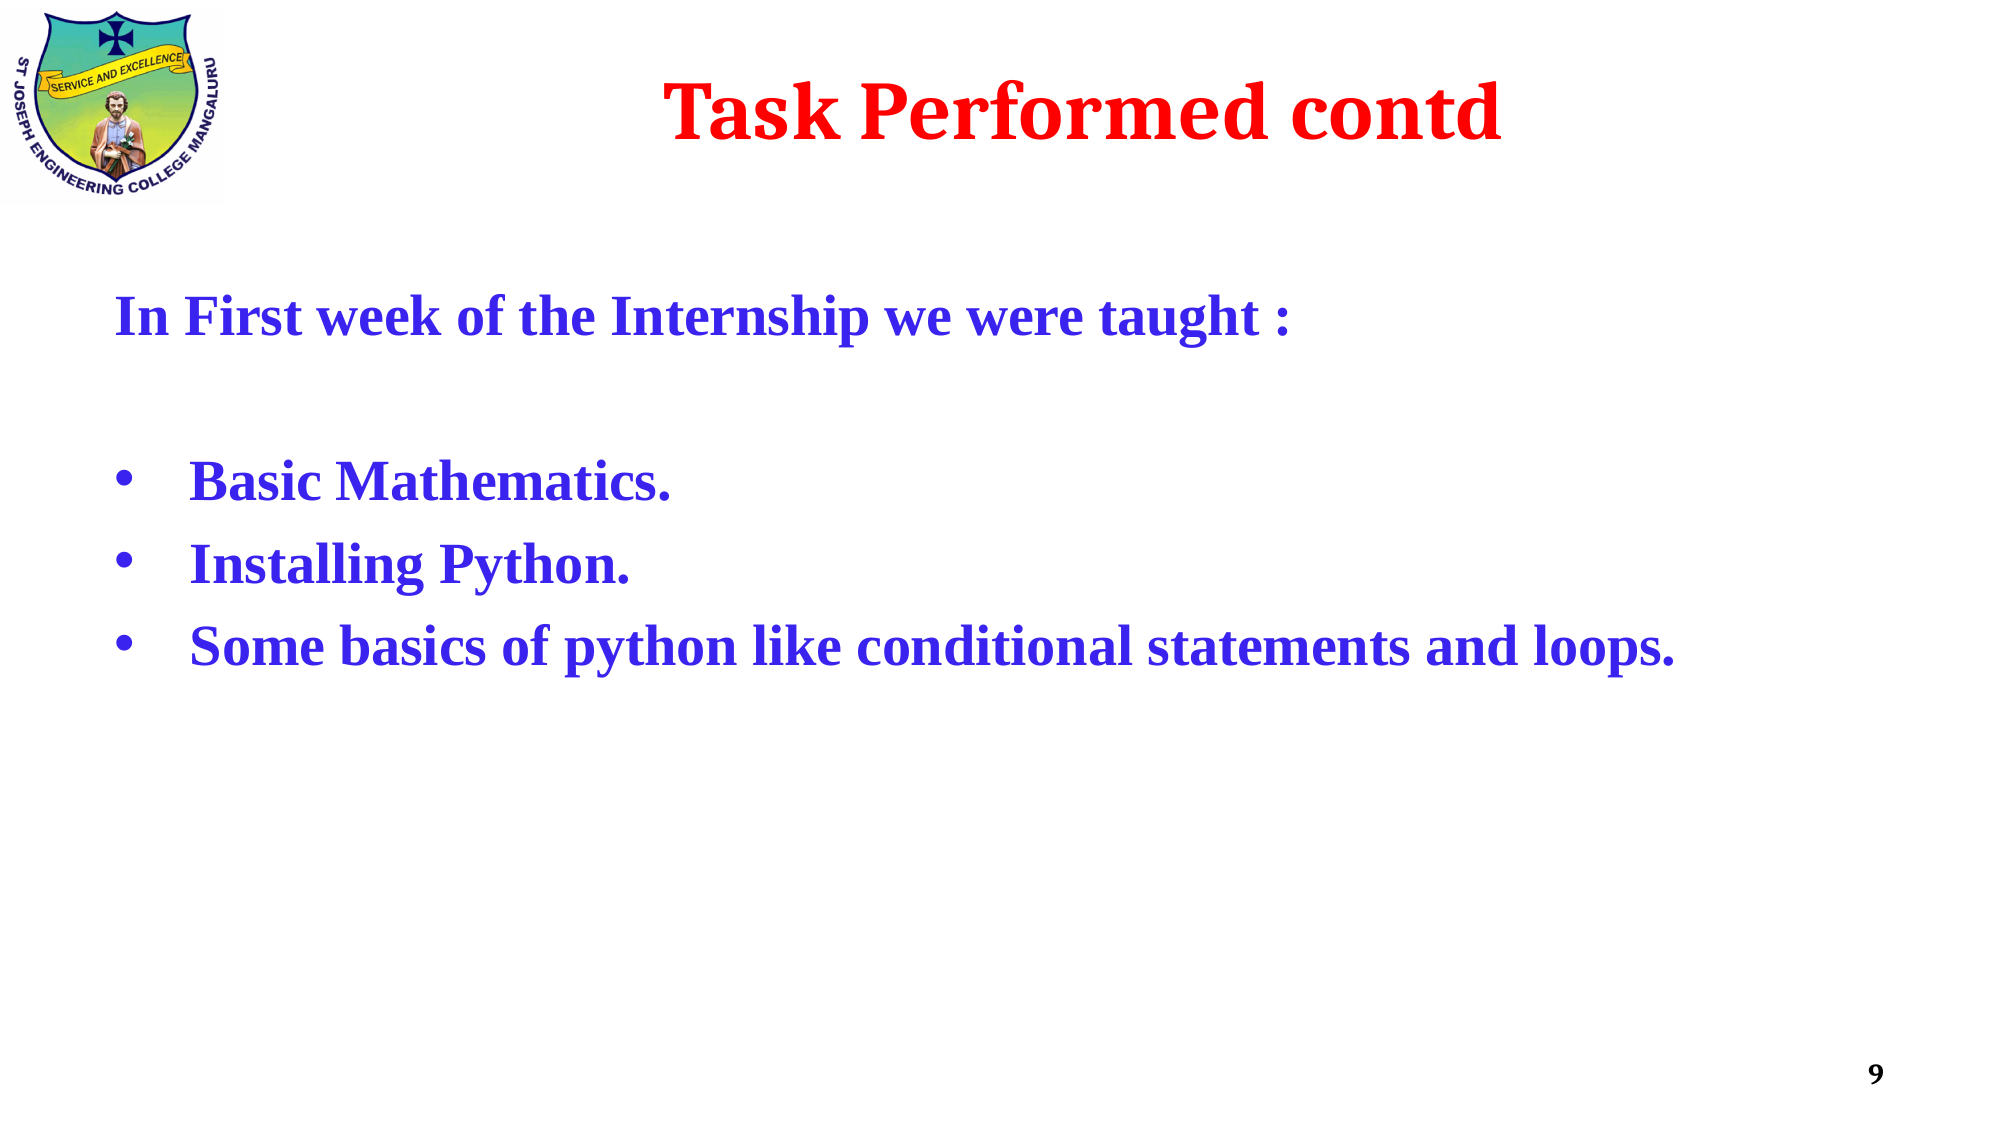

# Task Performed contd

In First week of the Internship we were taught :

Basic Mathematics.
Installing Python.
Some basics of python like conditional statements and loops.
9